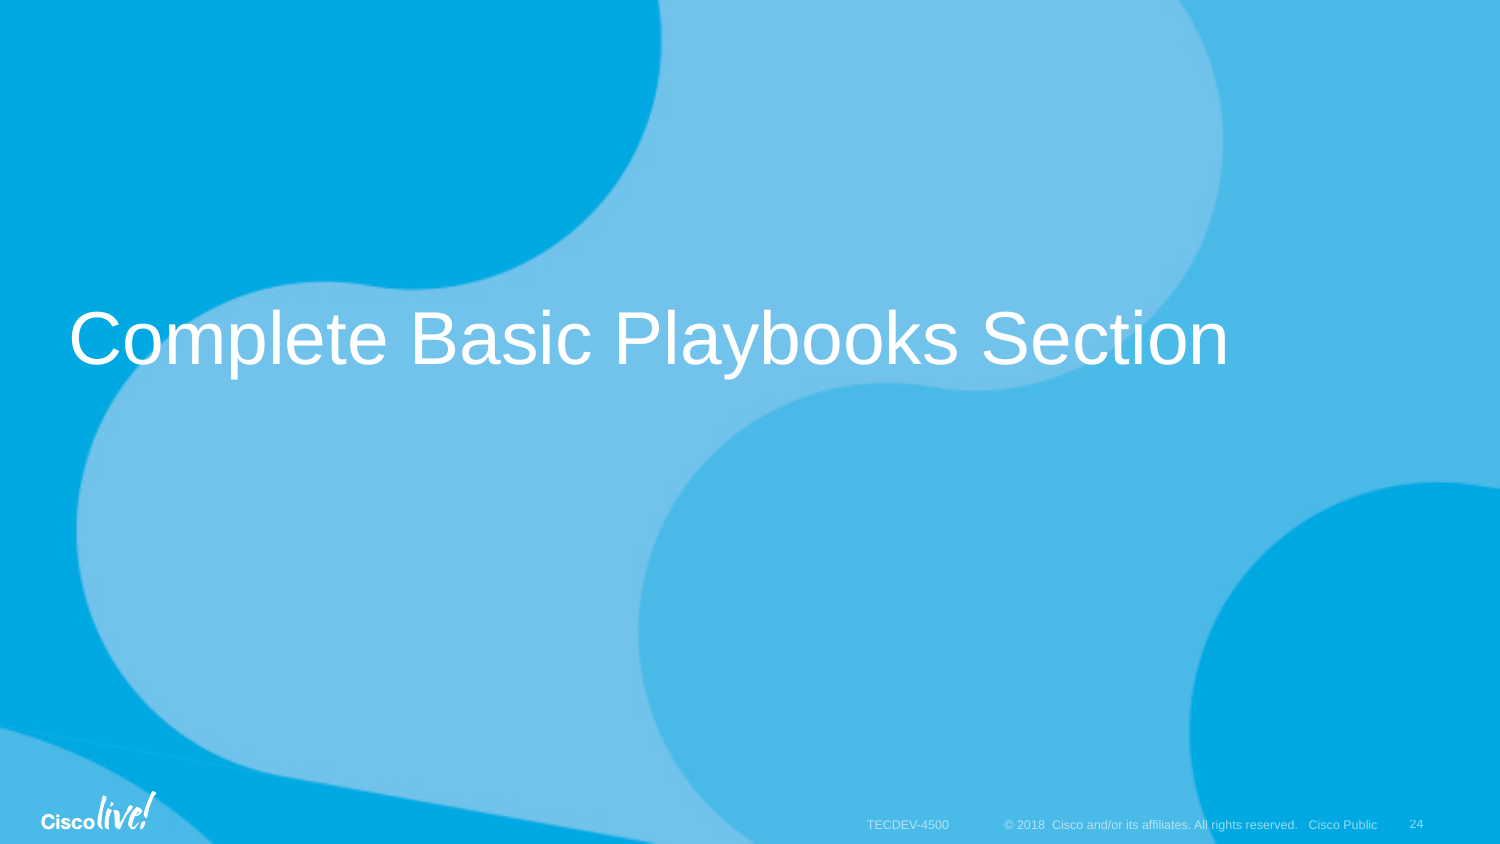

# Complete Basic Playbooks Section
24
TECDEV-4500